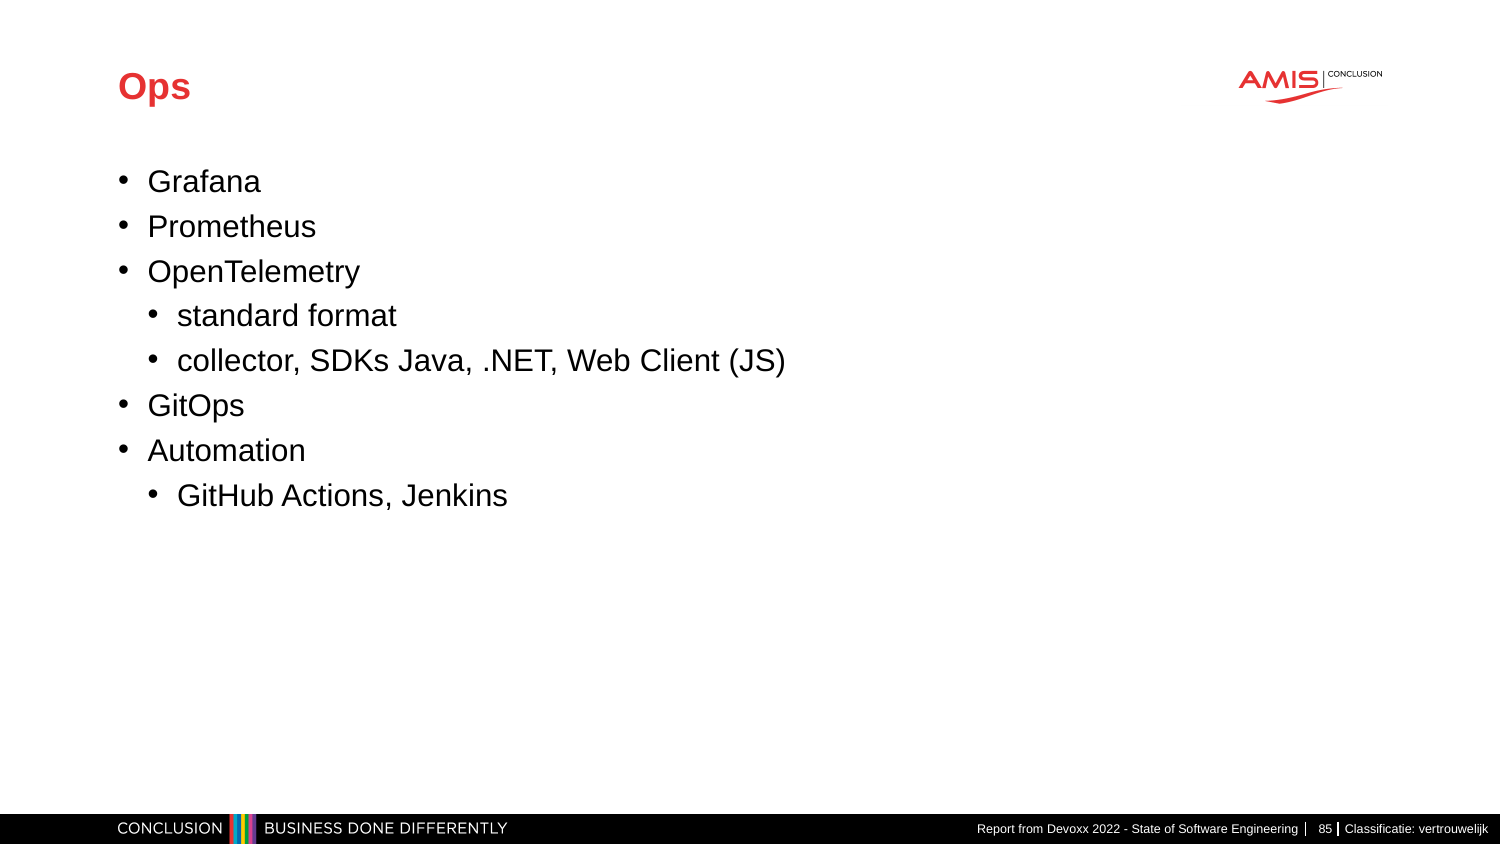

# Ops
Grafana
Prometheus
OpenTelemetry
standard format
collector, SDKs Java, .NET, Web Client (JS)
GitOps
Automation
GitHub Actions, Jenkins

Report from Devoxx 2022 - State of Software Engineering
85